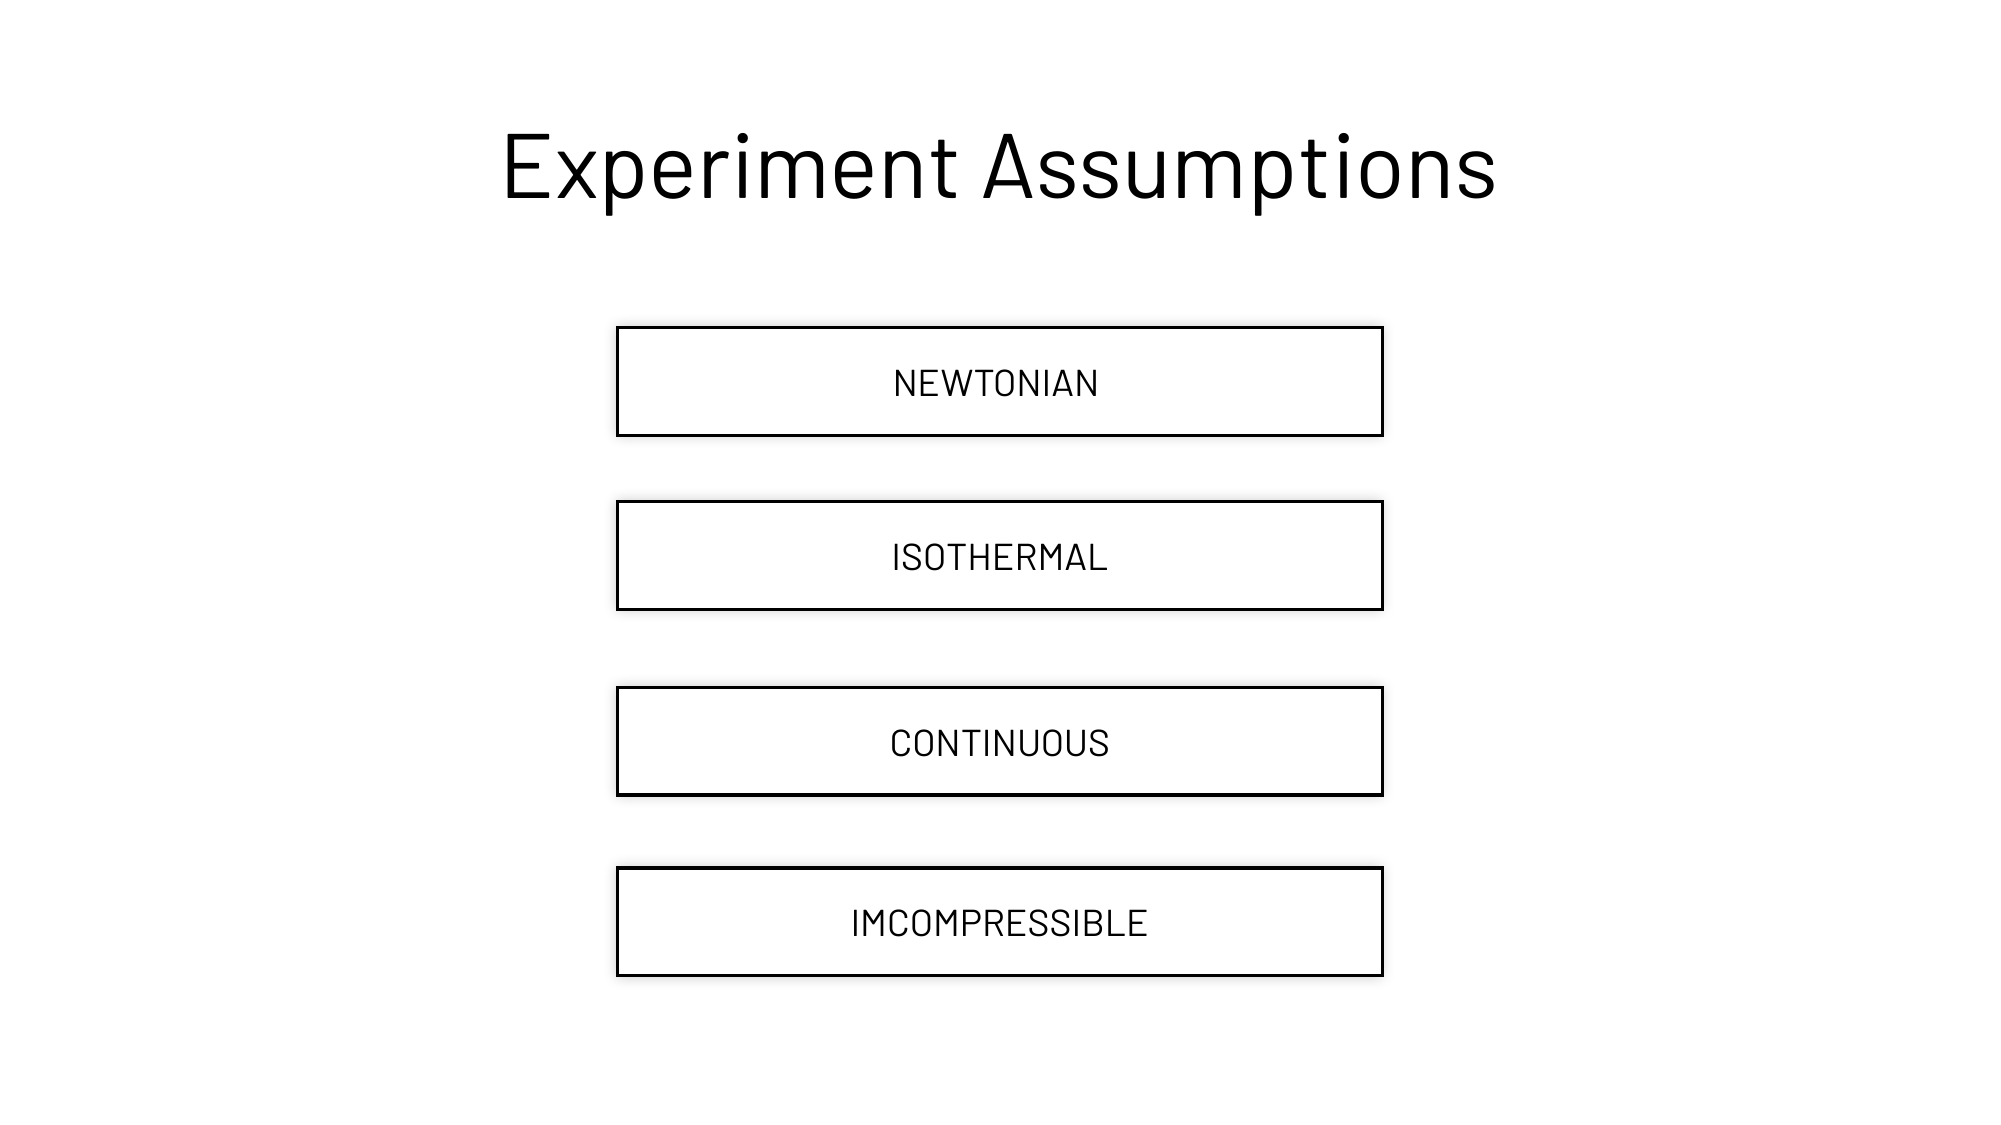

# Experiment Assumptions

NEWTONIAN
ISOTHERMAL
CONTINUOUS
IMCOMPRESSIBLE